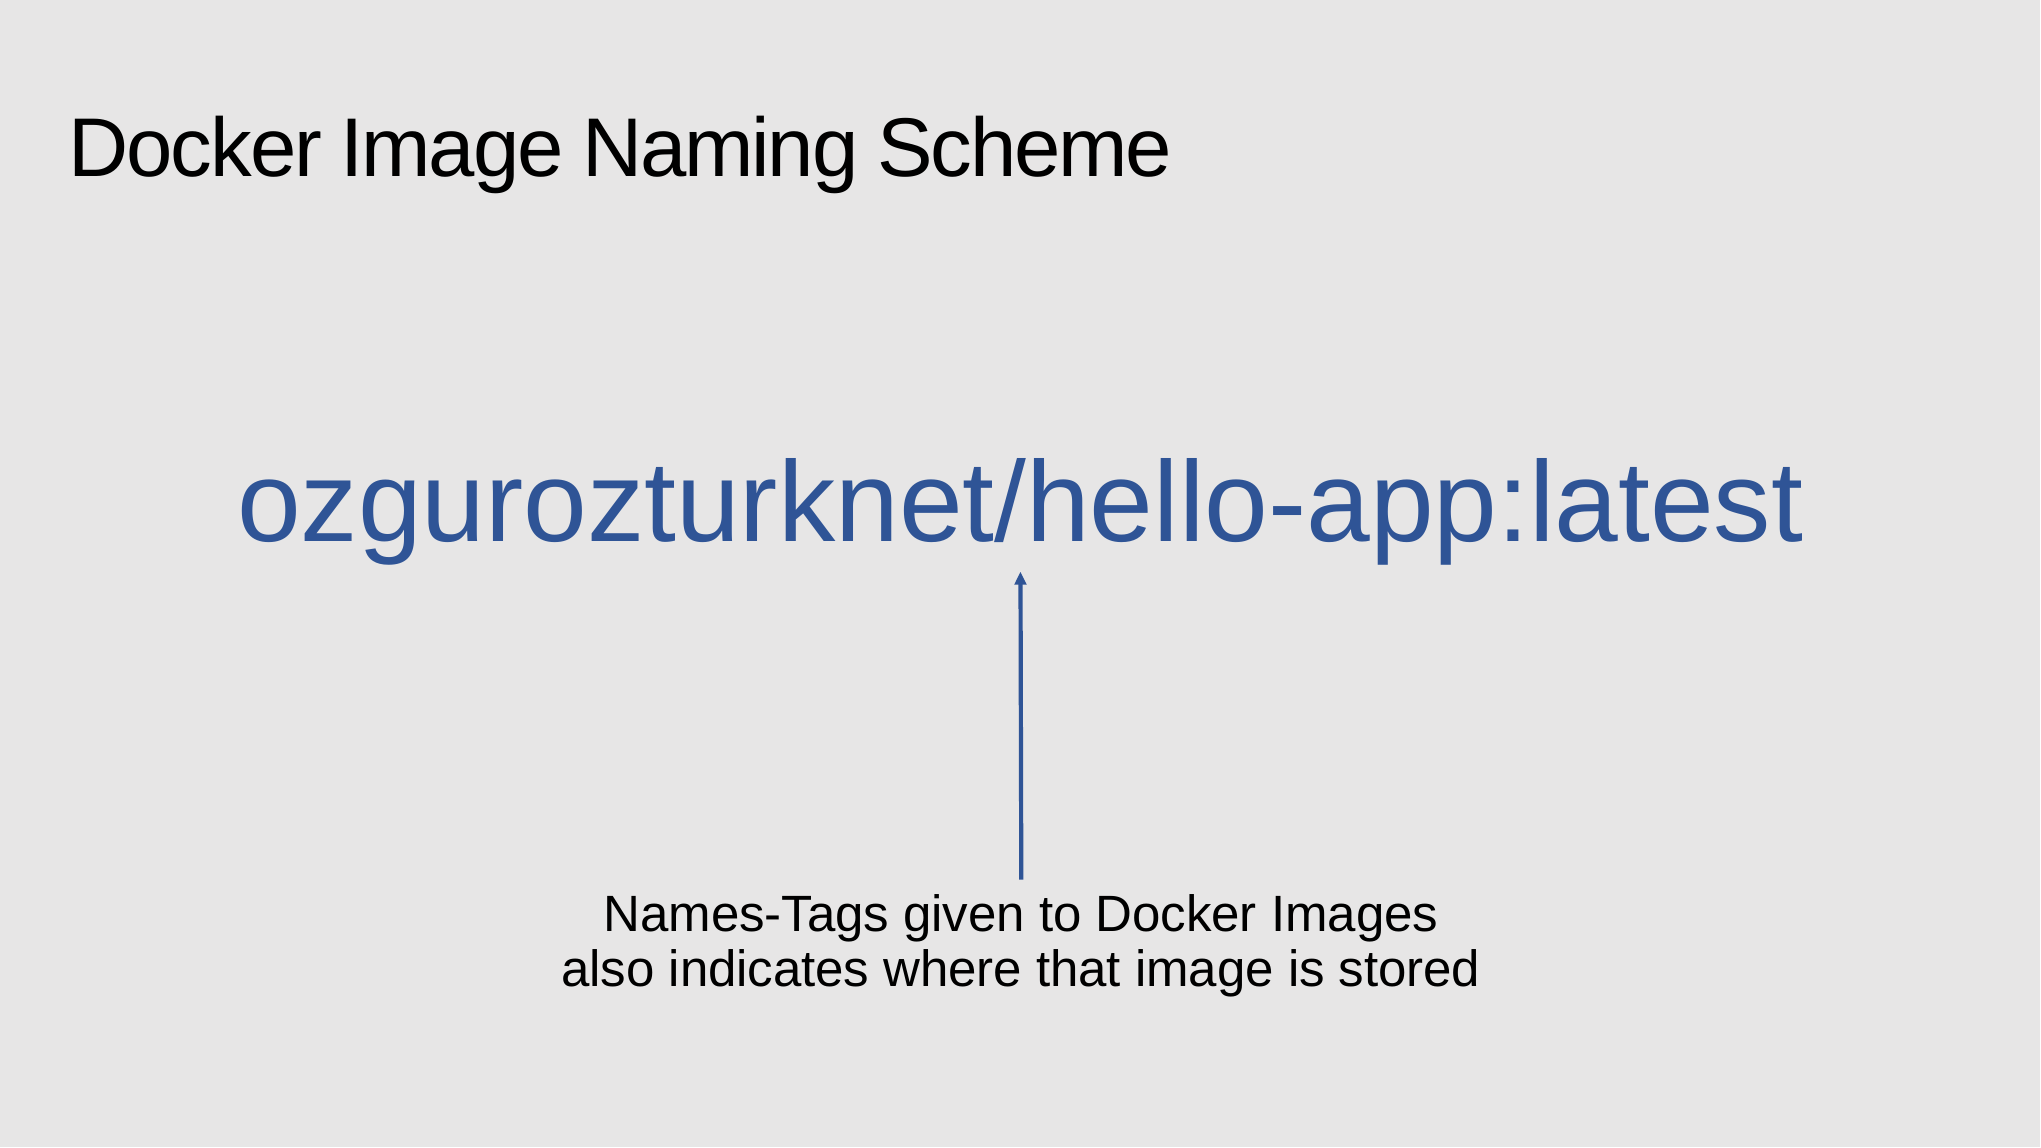

# Docker Image Naming Scheme
ozgurozturknet/hello-app:latest
Names-Tags given to Docker Images
also indicates where that image is stored